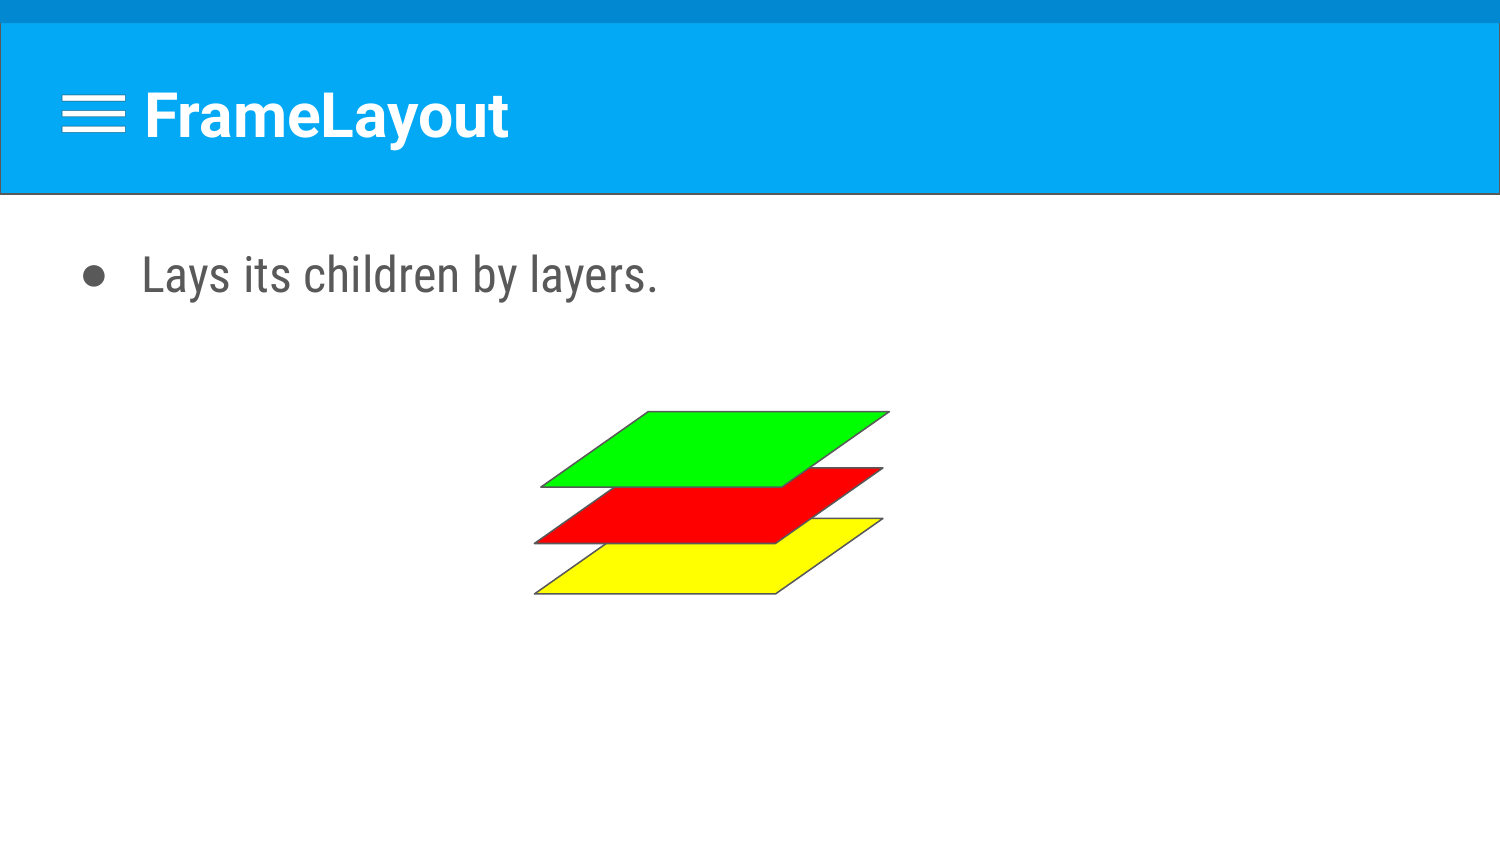

# FrameLayout
Lays its children by layers.